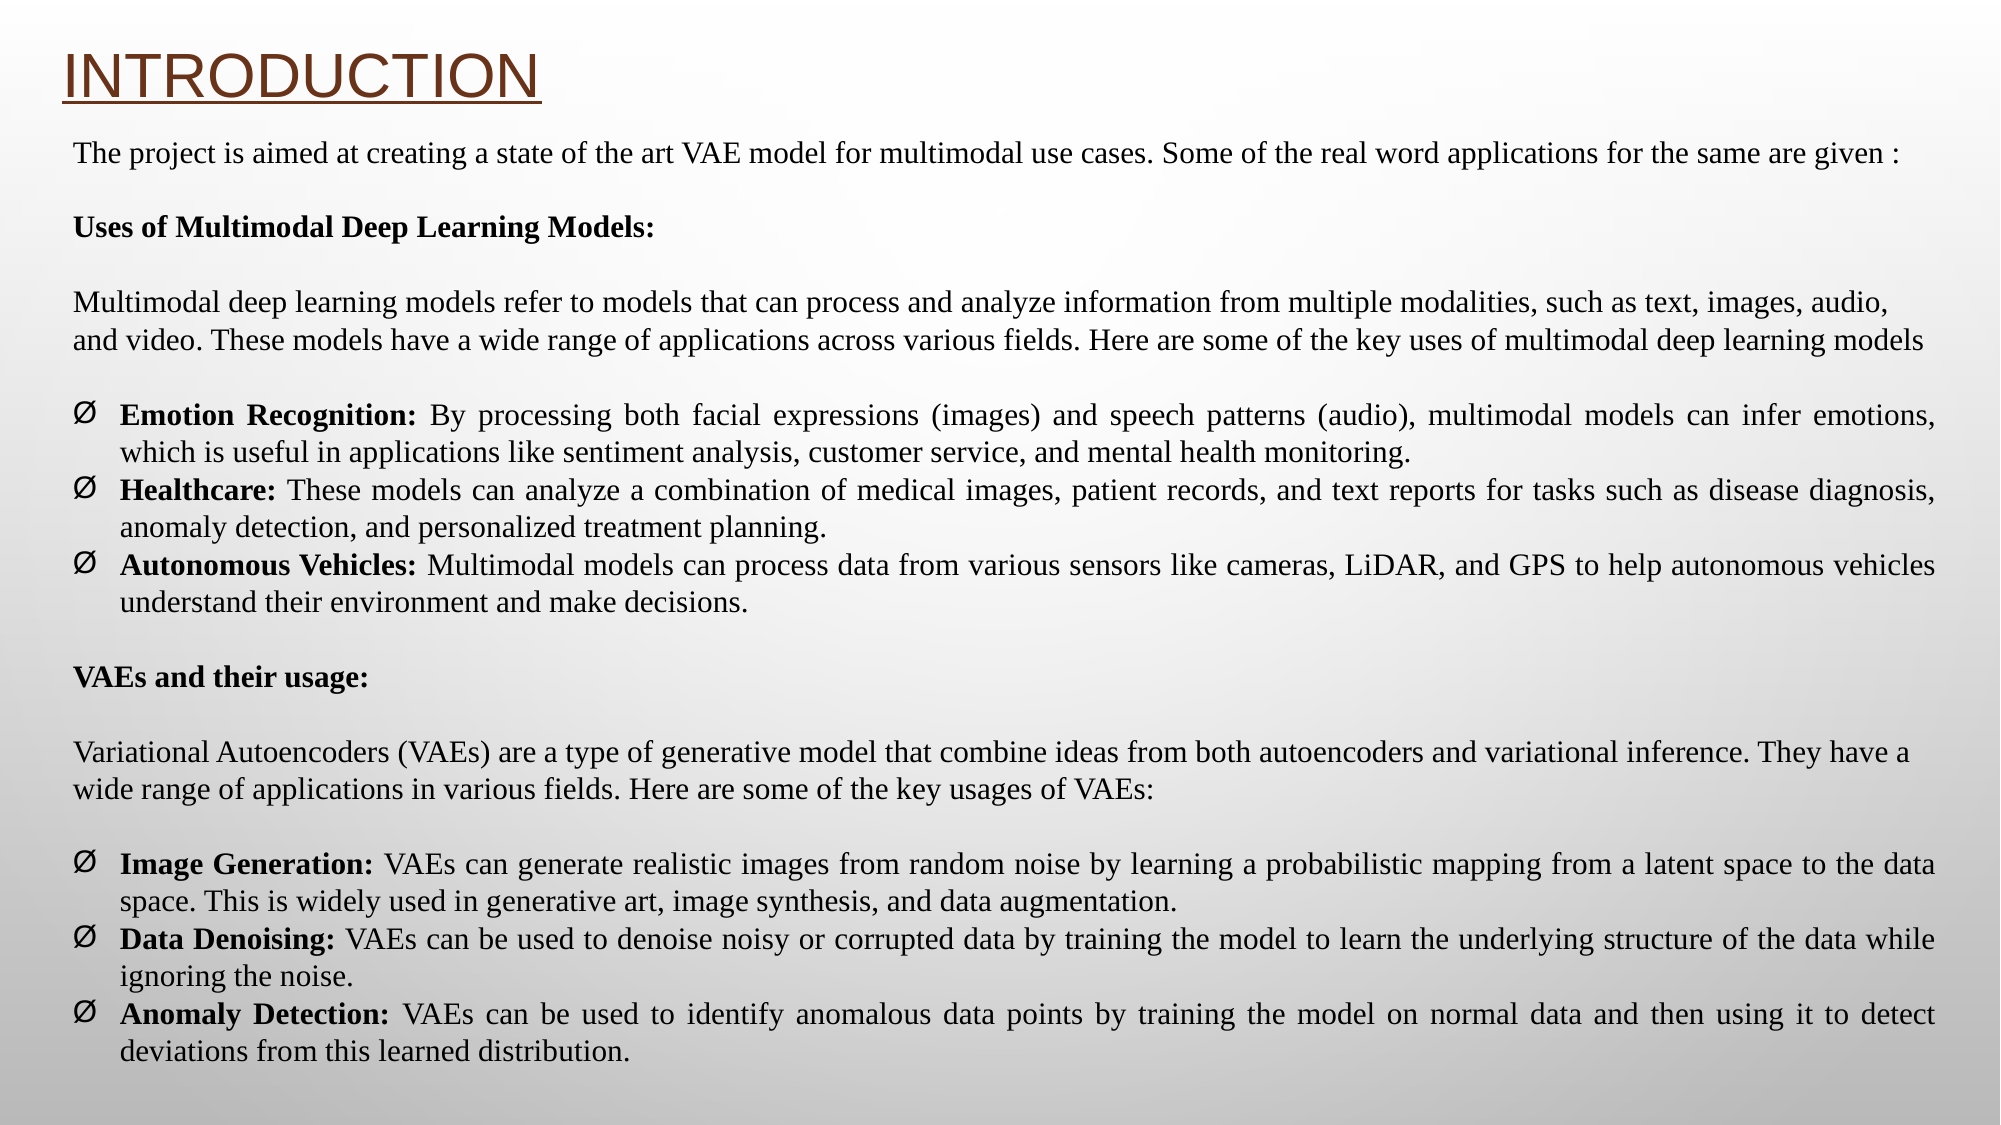

# Introduction
The project is aimed at creating a state of the art VAE model for multimodal use cases. Some of the real word applications for the same are given :

Uses of Multimodal Deep Learning Models:

Multimodal deep learning models refer to models that can process and analyze information from multiple modalities, such as text, images, audio, and video. These models have a wide range of applications across various fields. Here are some of the key uses of multimodal deep learning models

Emotion Recognition: By processing both facial expressions (images) and speech patterns (audio), multimodal models can infer emotions, which is useful in applications like sentiment analysis, customer service, and mental health monitoring.
Healthcare: These models can analyze a combination of medical images, patient records, and text reports for tasks such as disease diagnosis, anomaly detection, and personalized treatment planning.
Autonomous Vehicles: Multimodal models can process data from various sensors like cameras, LiDAR, and GPS to help autonomous vehicles understand their environment and make decisions.

VAEs and their usage:

Variational Autoencoders (VAEs) are a type of generative model that combine ideas from both autoencoders and variational inference. They have a wide range of applications in various fields. Here are some of the key usages of VAEs:
Image Generation: VAEs can generate realistic images from random noise by learning a probabilistic mapping from a latent space to the data space. This is widely used in generative art, image synthesis, and data augmentation.
Data Denoising: VAEs can be used to denoise noisy or corrupted data by training the model to learn the underlying structure of the data while ignoring the noise.
Anomaly Detection: VAEs can be used to identify anomalous data points by training the model on normal data and then using it to detect deviations from this learned distribution.